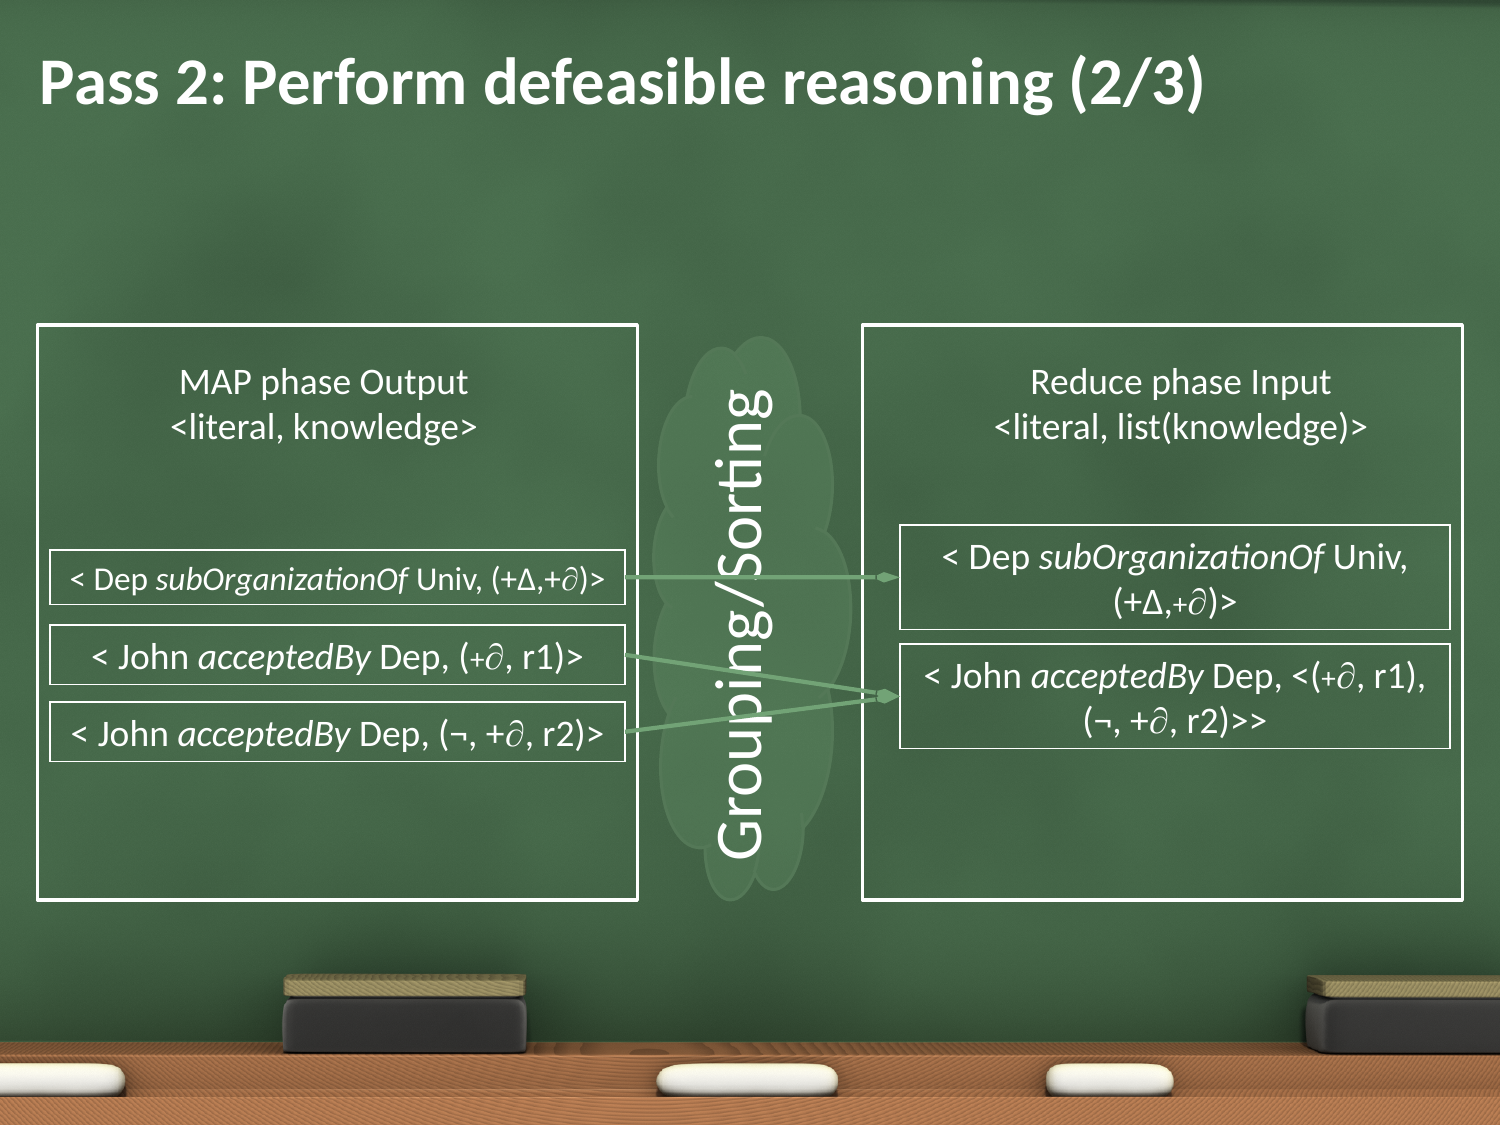

# Pass 2: Perform defeasible reasoning (2/3)

MAP phase Output
<literal, knowledge>
< Dep subOrganizationOf Univ, (+Δ,+∂)>
< John acceptedBy Dep, (+∂, r1)>
< John acceptedBy Dep, (¬, +∂, r2)>

Reduce phase Input
<literal, list(knowledge)>
< Dep subOrganizationOf Univ, (+Δ,+∂)>
< John acceptedBy Dep, <(+∂, r1), (¬, +∂, r2)>>

Grouping/Sorting